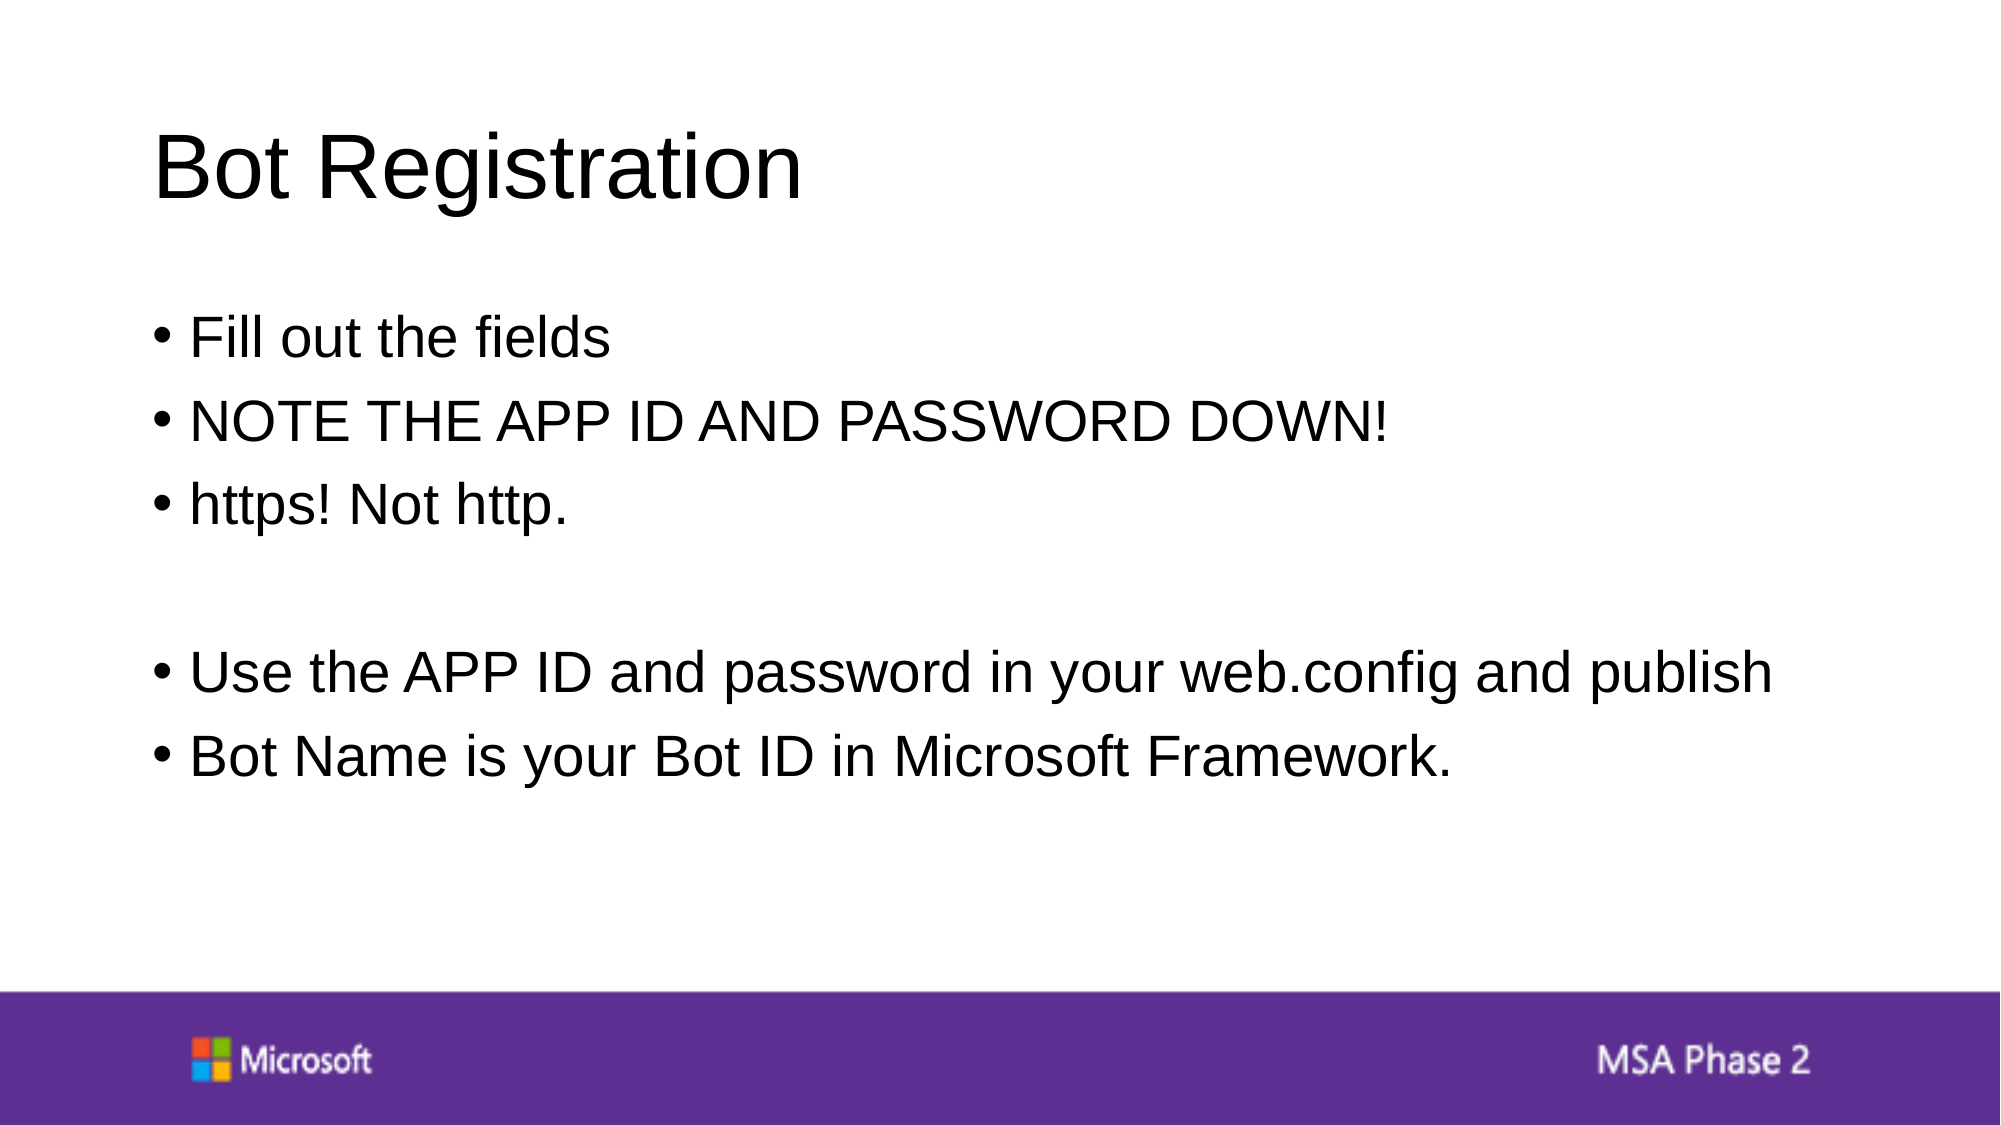

# Bot Registration
Fill out the fields
NOTE THE APP ID AND PASSWORD DOWN!
https! Not http.

Use the APP ID and password in your web.config and publish
Bot Name is your Bot ID in Microsoft Framework.